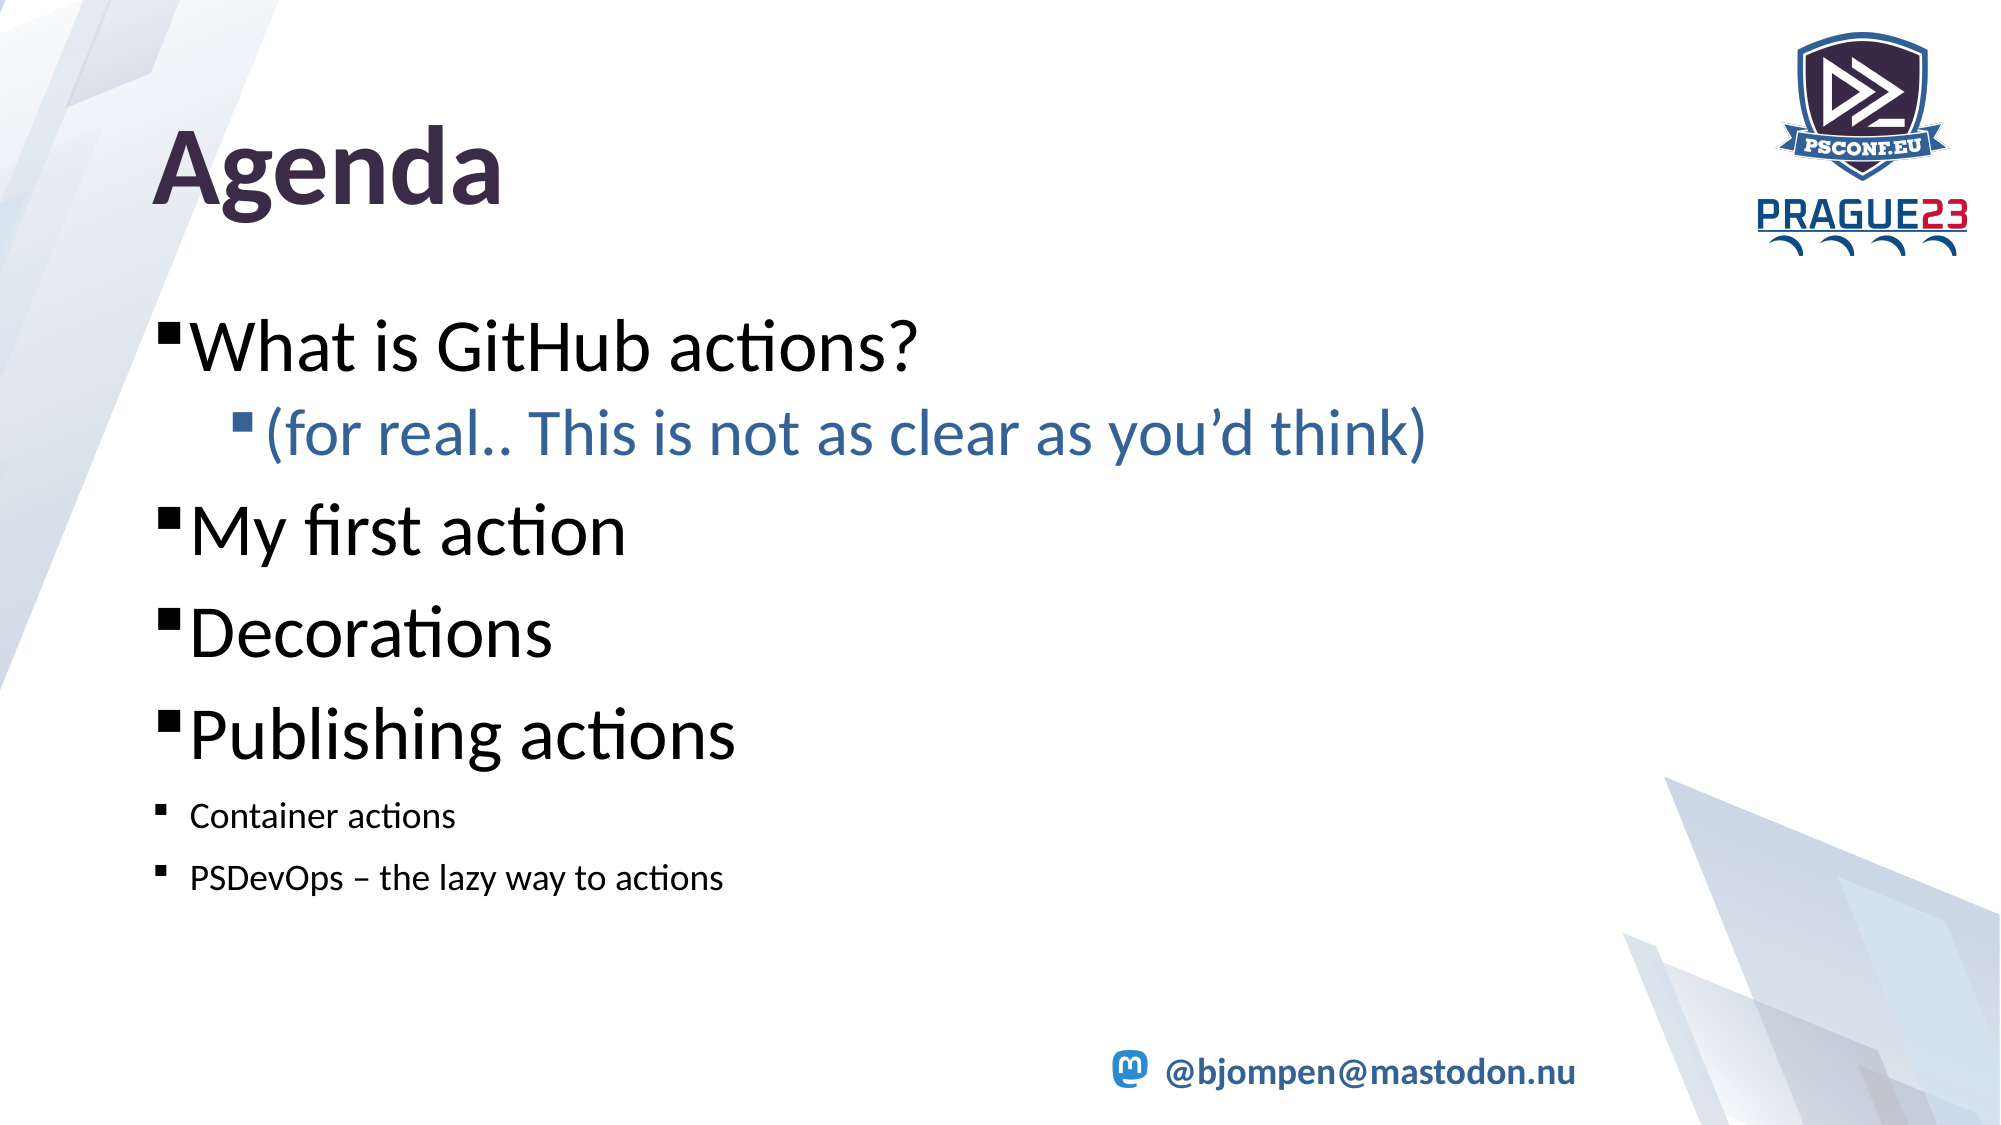

# Agenda
What is GitHub actions?
(for real.. This is not as clear as you’d think)
My first action
Decorations
Publishing actions
Container actions
PSDevOps – the lazy way to actions